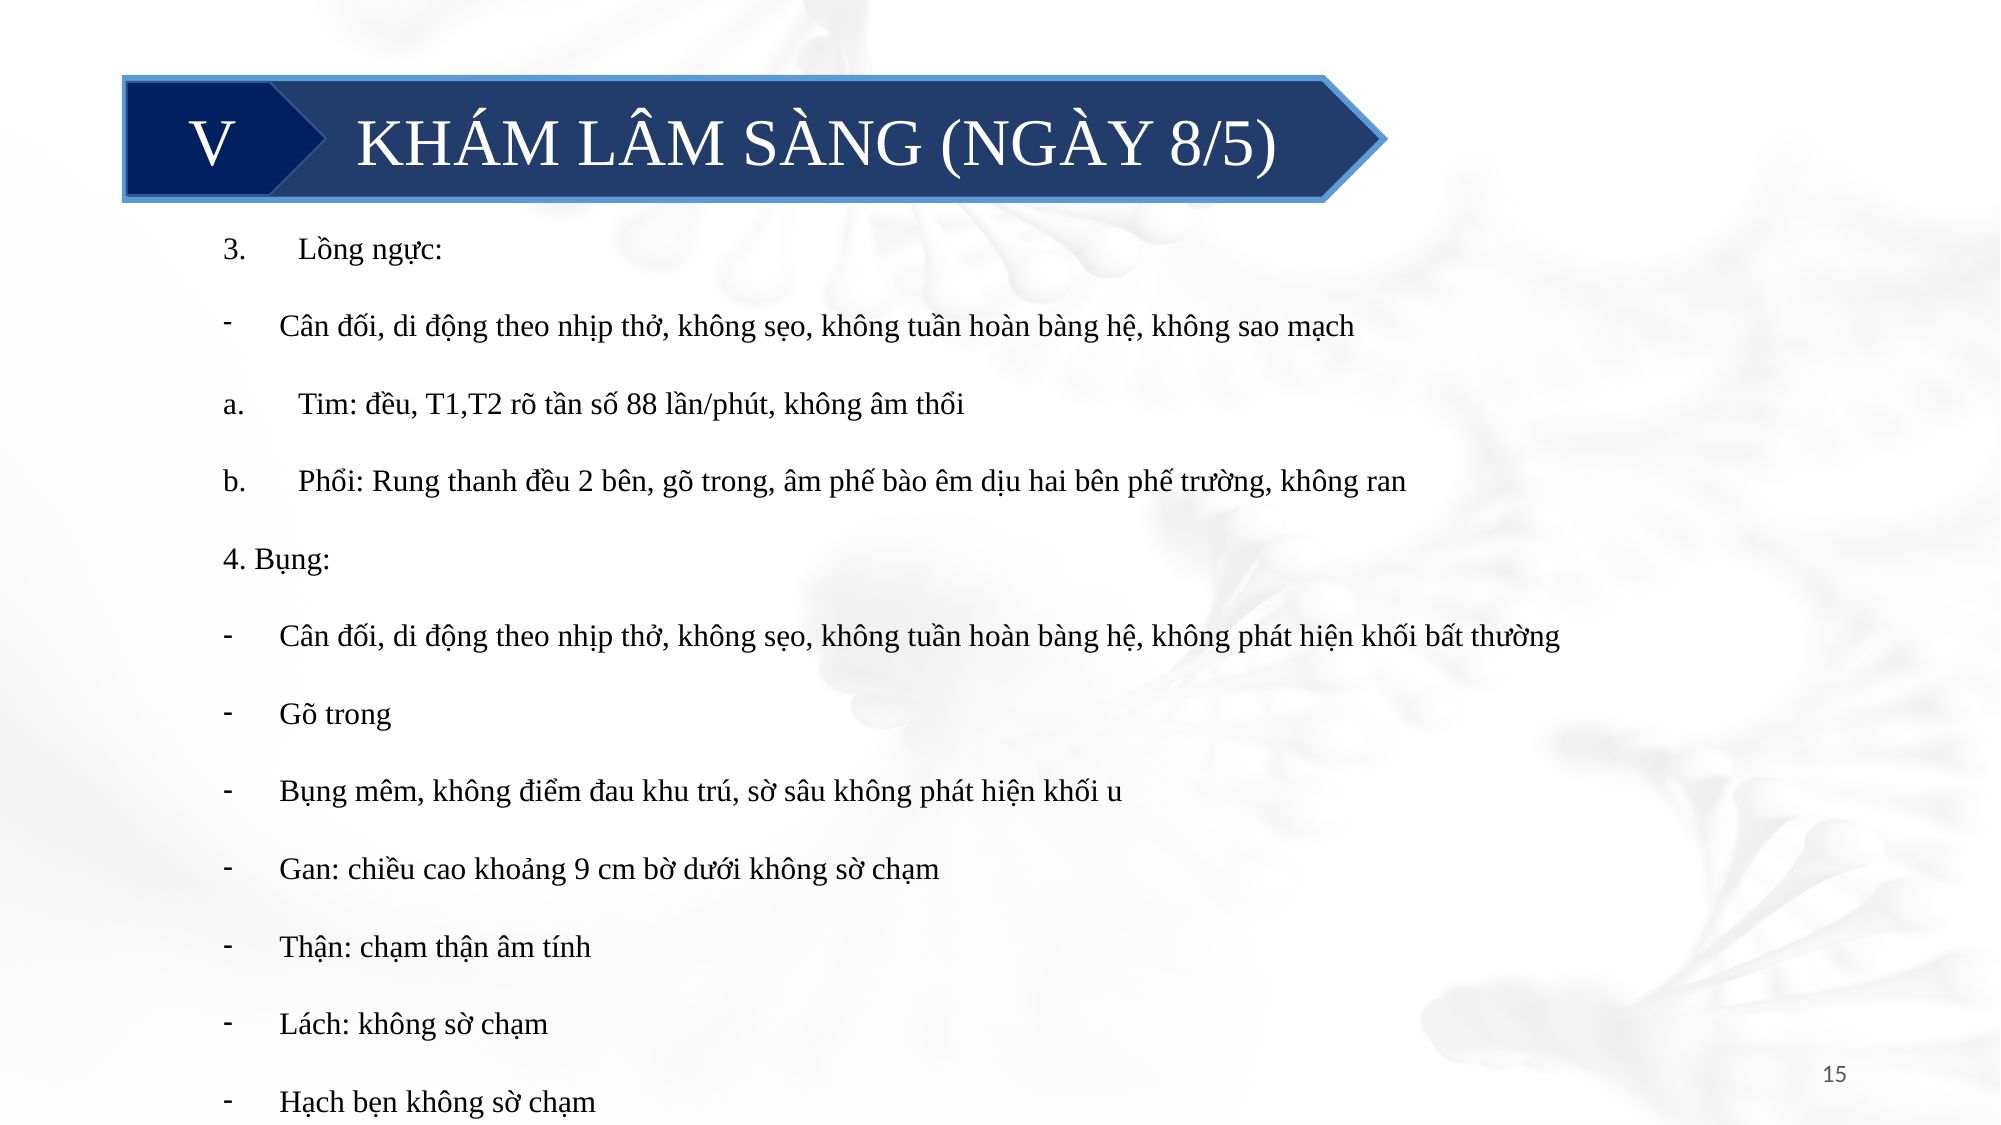

#
	    KHÁM LÂM SÀNG (NGÀY 8/5)
V
Lồng ngực:
Cân đối, di động theo nhịp thở, không sẹo, không tuần hoàn bàng hệ, không sao mạch
Tim: đều, T1,T2 rõ tần số 88 lần/phút, không âm thổi
Phổi: Rung thanh đều 2 bên, gõ trong, âm phế bào êm dịu hai bên phế trường, không ran
4. Bụng:
Cân đối, di động theo nhịp thở, không sẹo, không tuần hoàn bàng hệ, không phát hiện khối bất thường
Gõ trong
Bụng mêm, không điểm đau khu trú, sờ sâu không phát hiện khối u
Gan: chiều cao khoảng 9 cm bờ dưới không sờ chạm
Thận: chạm thận âm tính
Lách: không sờ chạm
Hạch bẹn không sờ chạm

15